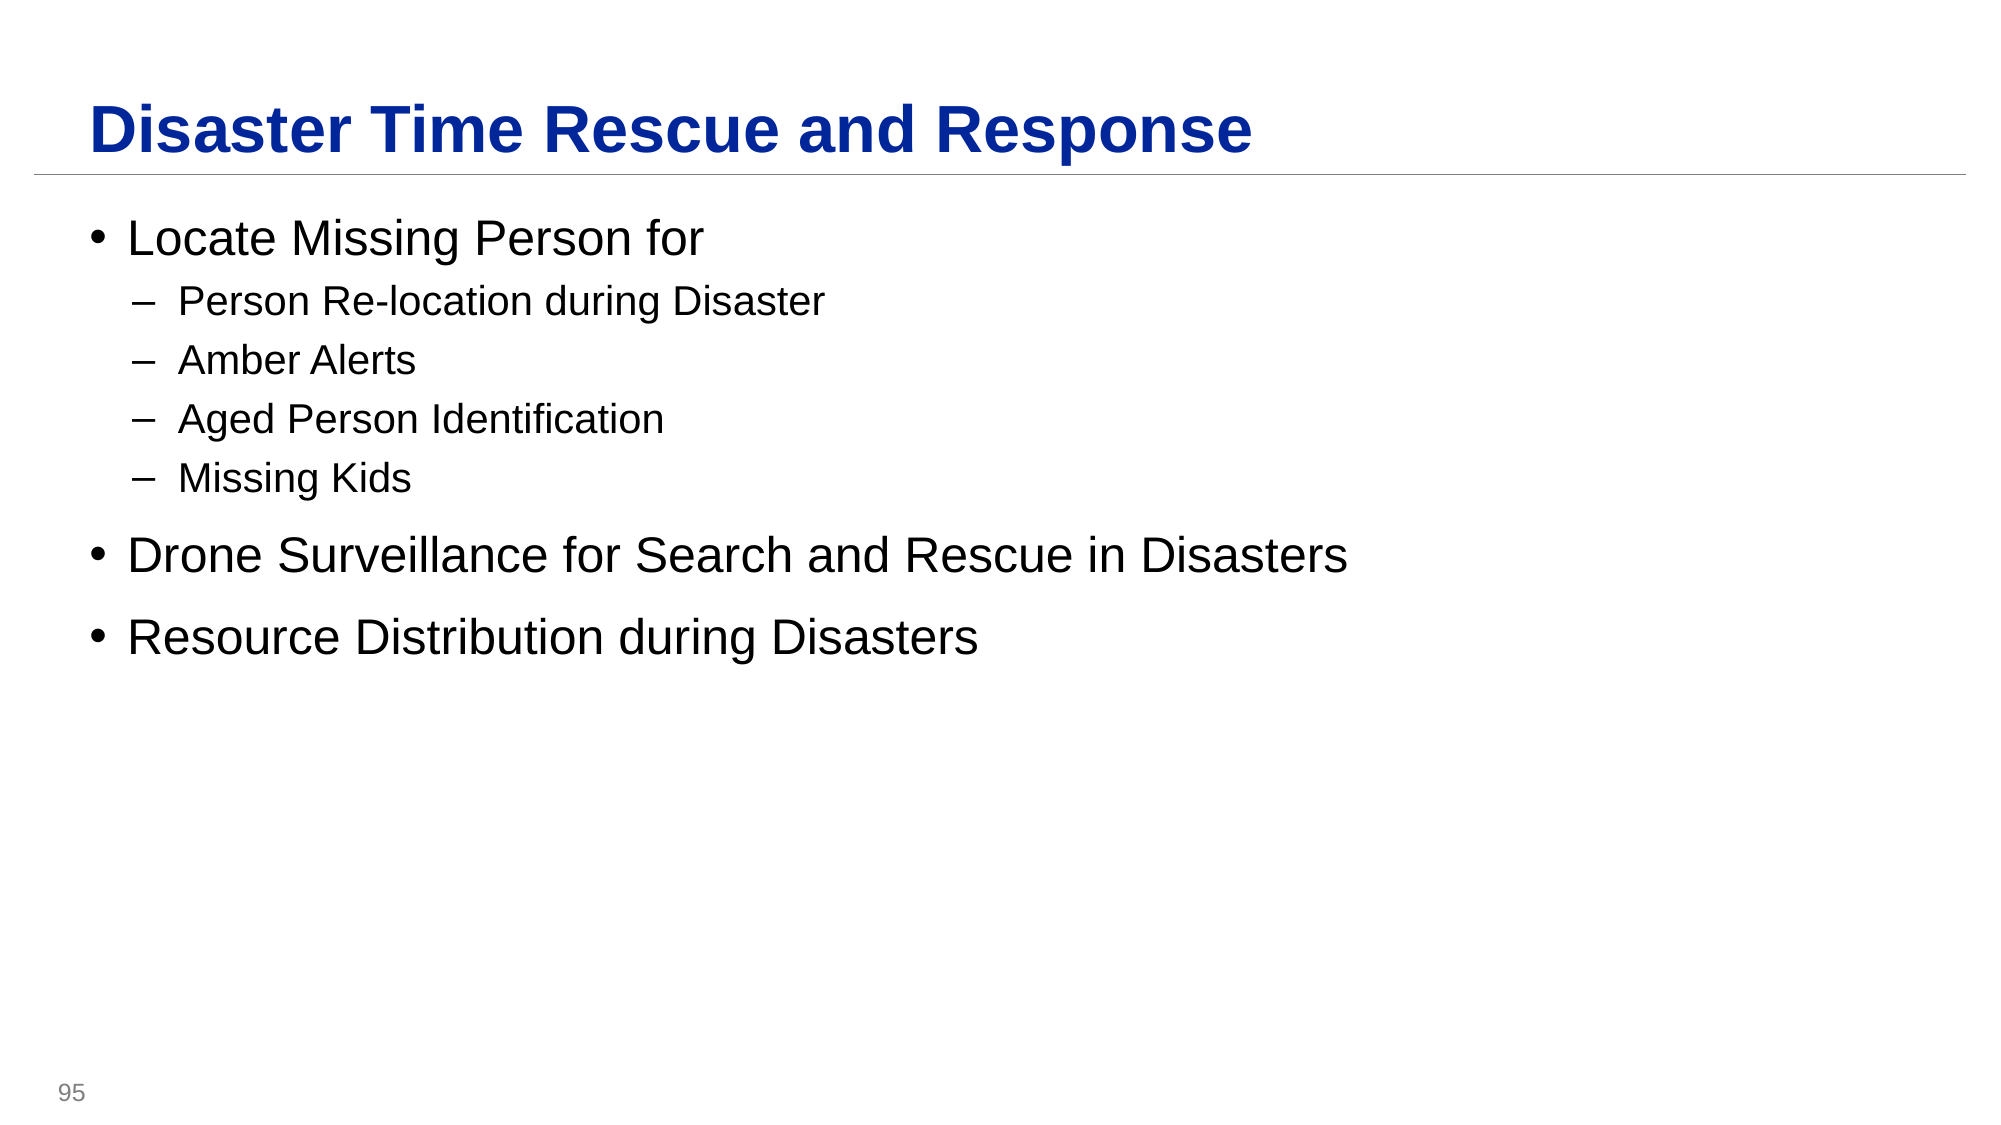

# Disaster Time Rescue and Response
Locate Missing Person for
Person Re-location during Disaster
Amber Alerts
Aged Person Identification
Missing Kids
Drone Surveillance for Search and Rescue in Disasters
Resource Distribution during Disasters

95